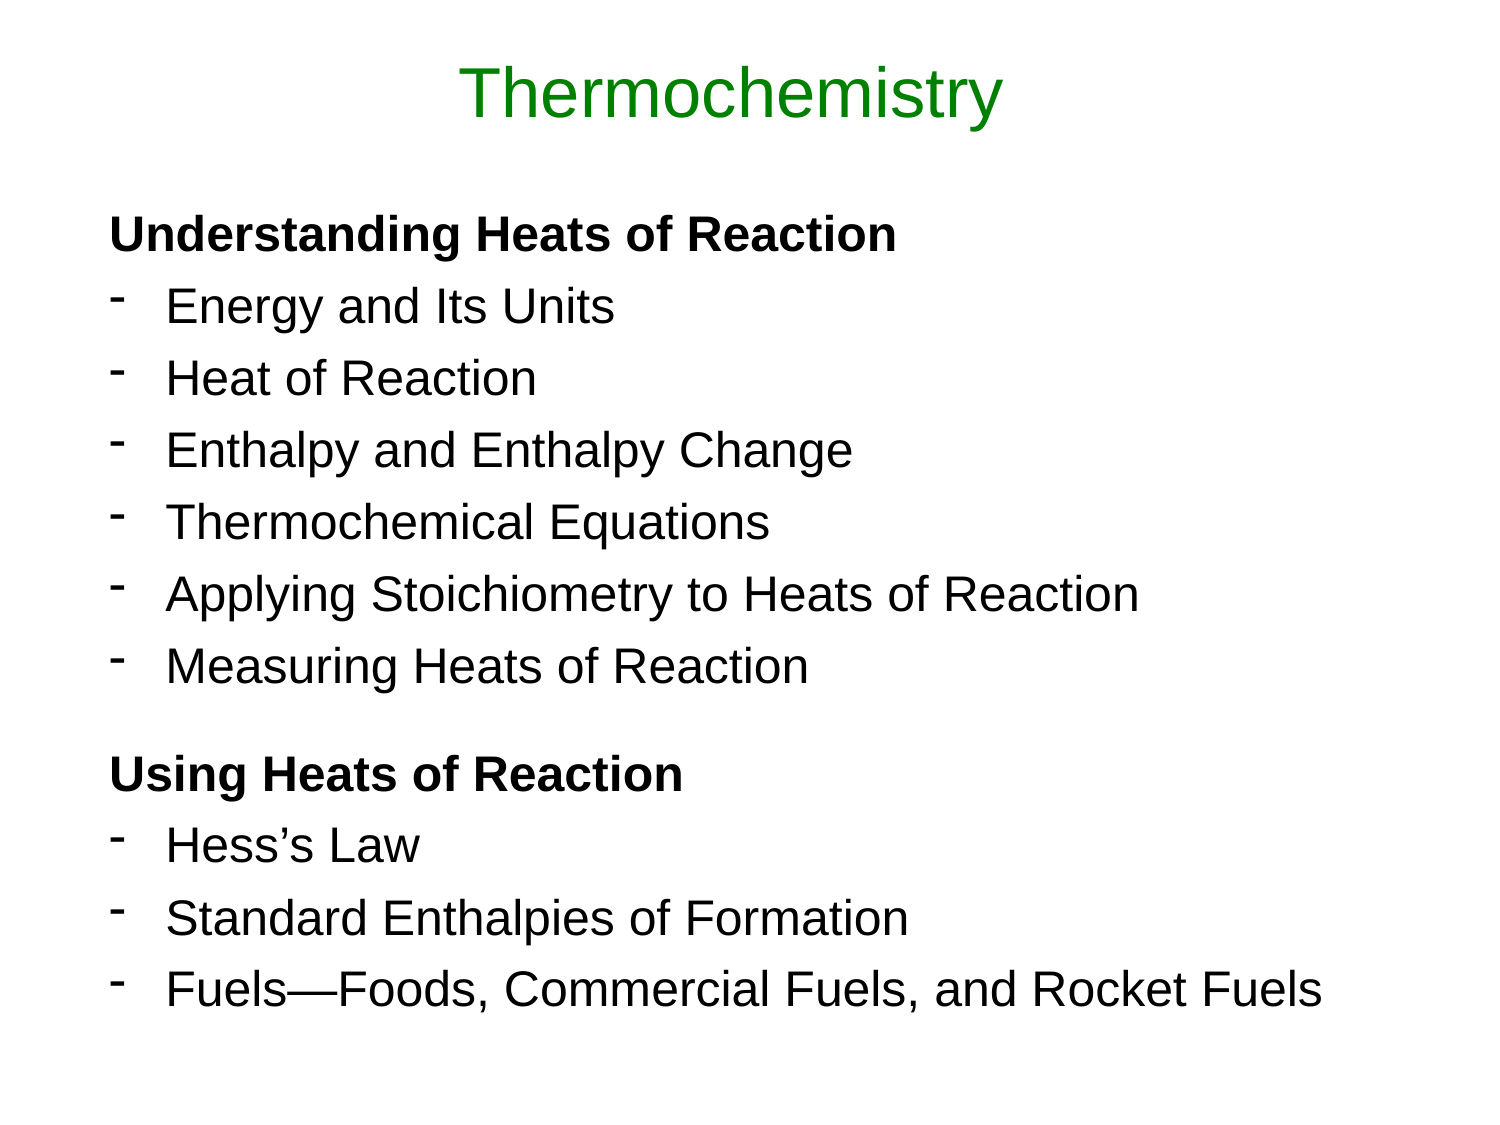

# Thermochemistry
Understanding Heats of Reaction
Energy and Its Units
Heat of Reaction
Enthalpy and Enthalpy Change
Thermochemical Equations
Applying Stoichiometry to Heats of Reaction
Measuring Heats of Reaction

Using Heats of Reaction
Hess’s Law
Standard Enthalpies of Formation
Fuels—Foods, Commercial Fuels, and Rocket Fuels